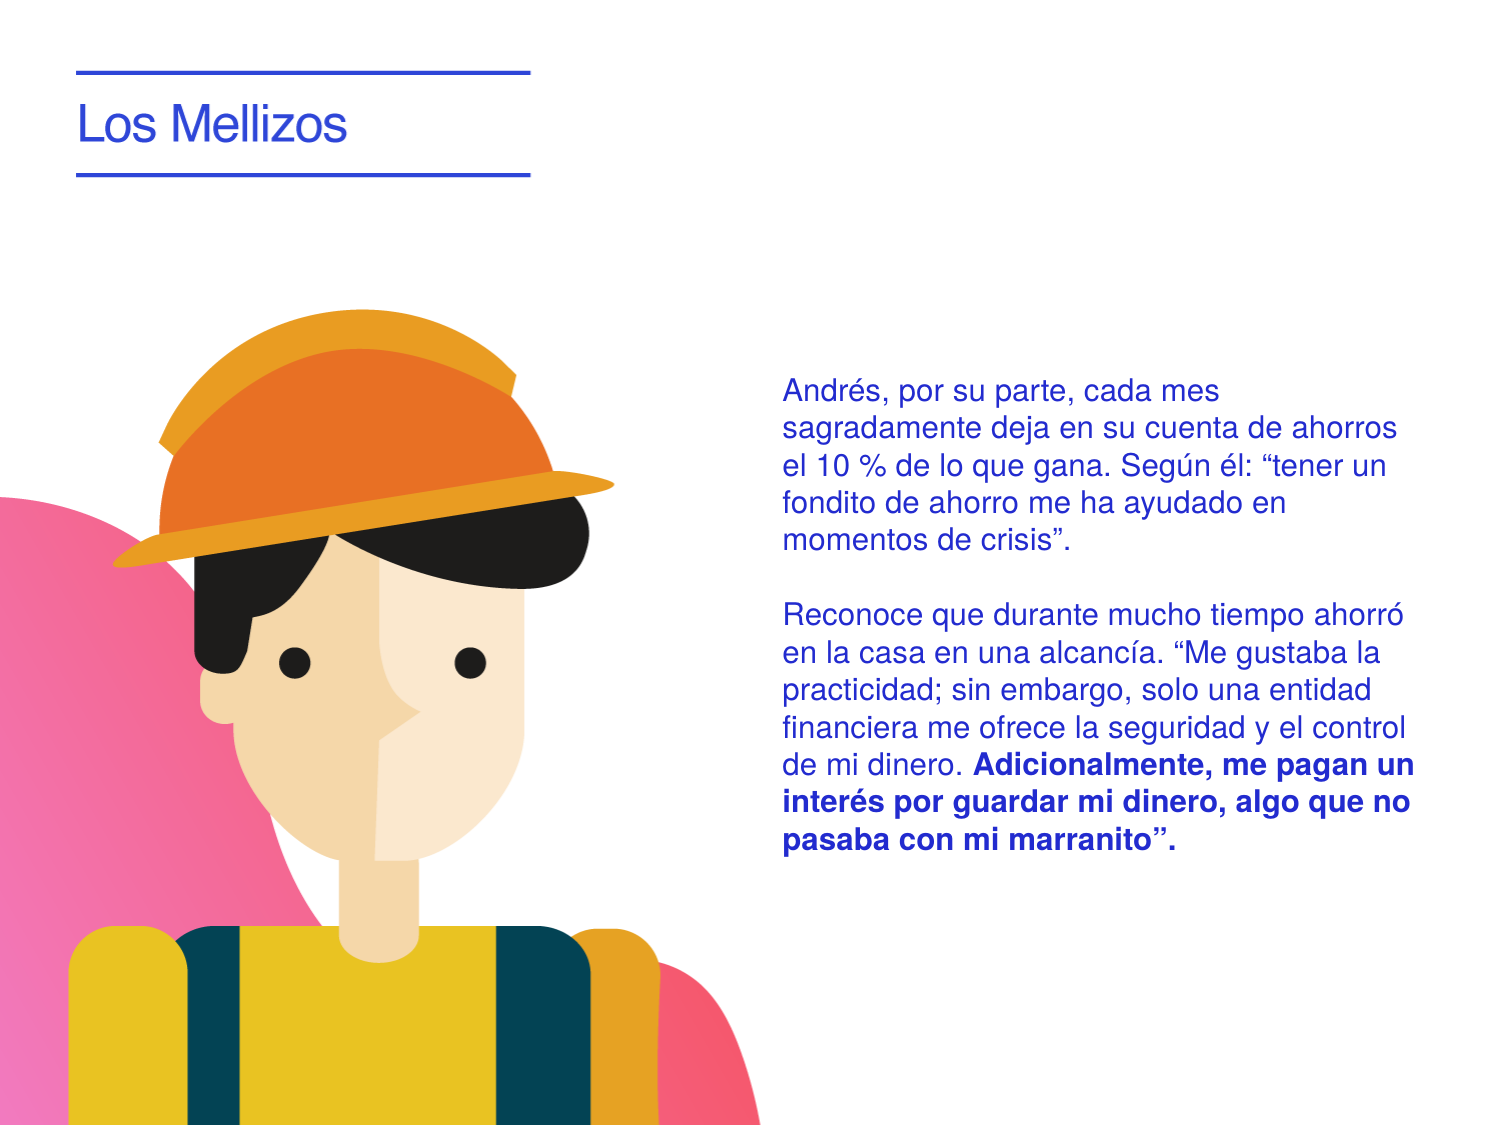

Andrés, por su parte, cada mes sagradamente deja en su cuenta de ahorros el 10 % de lo que gana. Según él: “tener un fondito de ahorro me ha ayudado en momentos de crisis”.

Reconoce que durante mucho tiempo ahorró en la casa en una alcancía. “Me gustaba la practicidad; sin embargo, solo una entidad financiera me ofrece la seguridad y el control de mi dinero. Adicionalmente, me pagan un interés por guardar mi dinero, algo que no pasaba con mi marranito”.